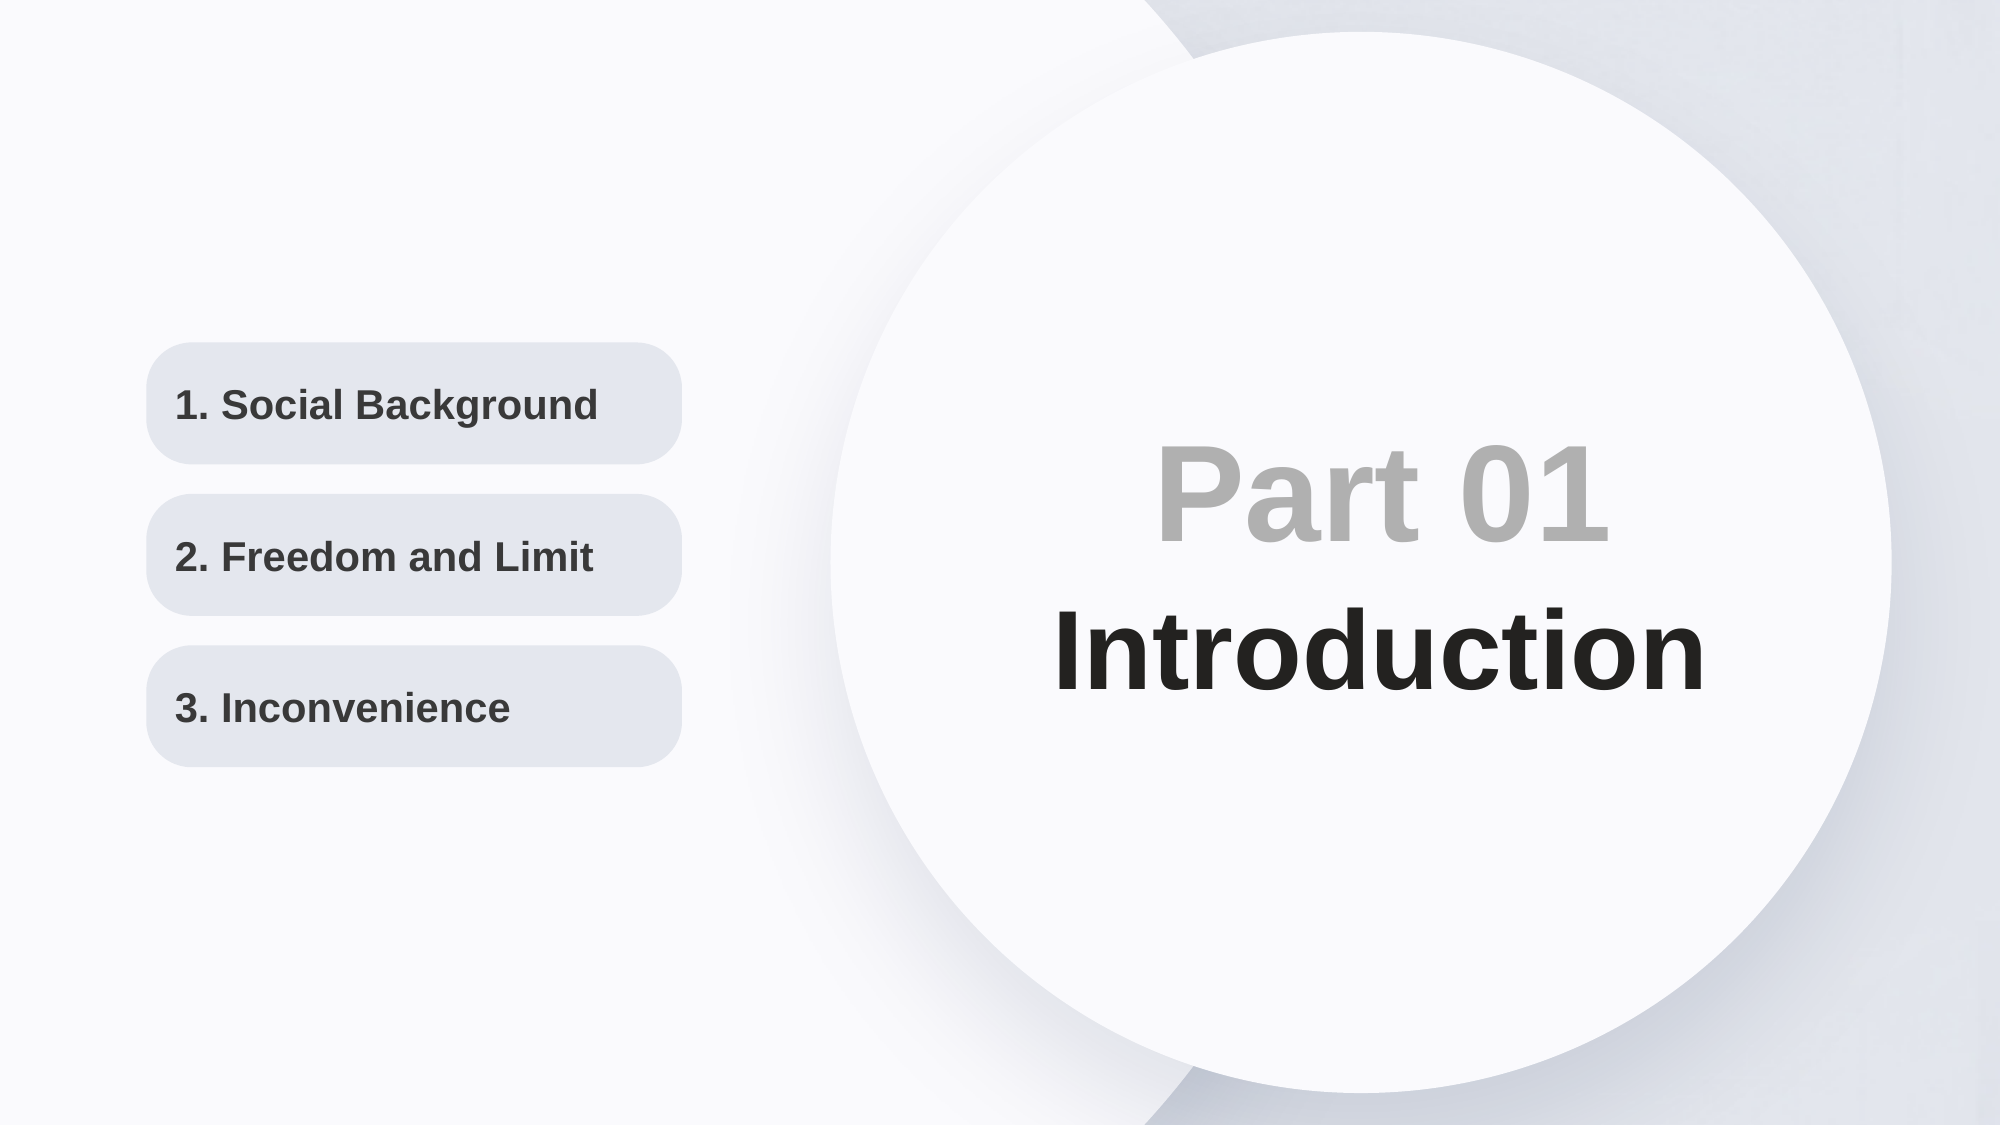

1. Social Background
Part 01
Introduction

2. Freedom and Limit

3. Inconvenience